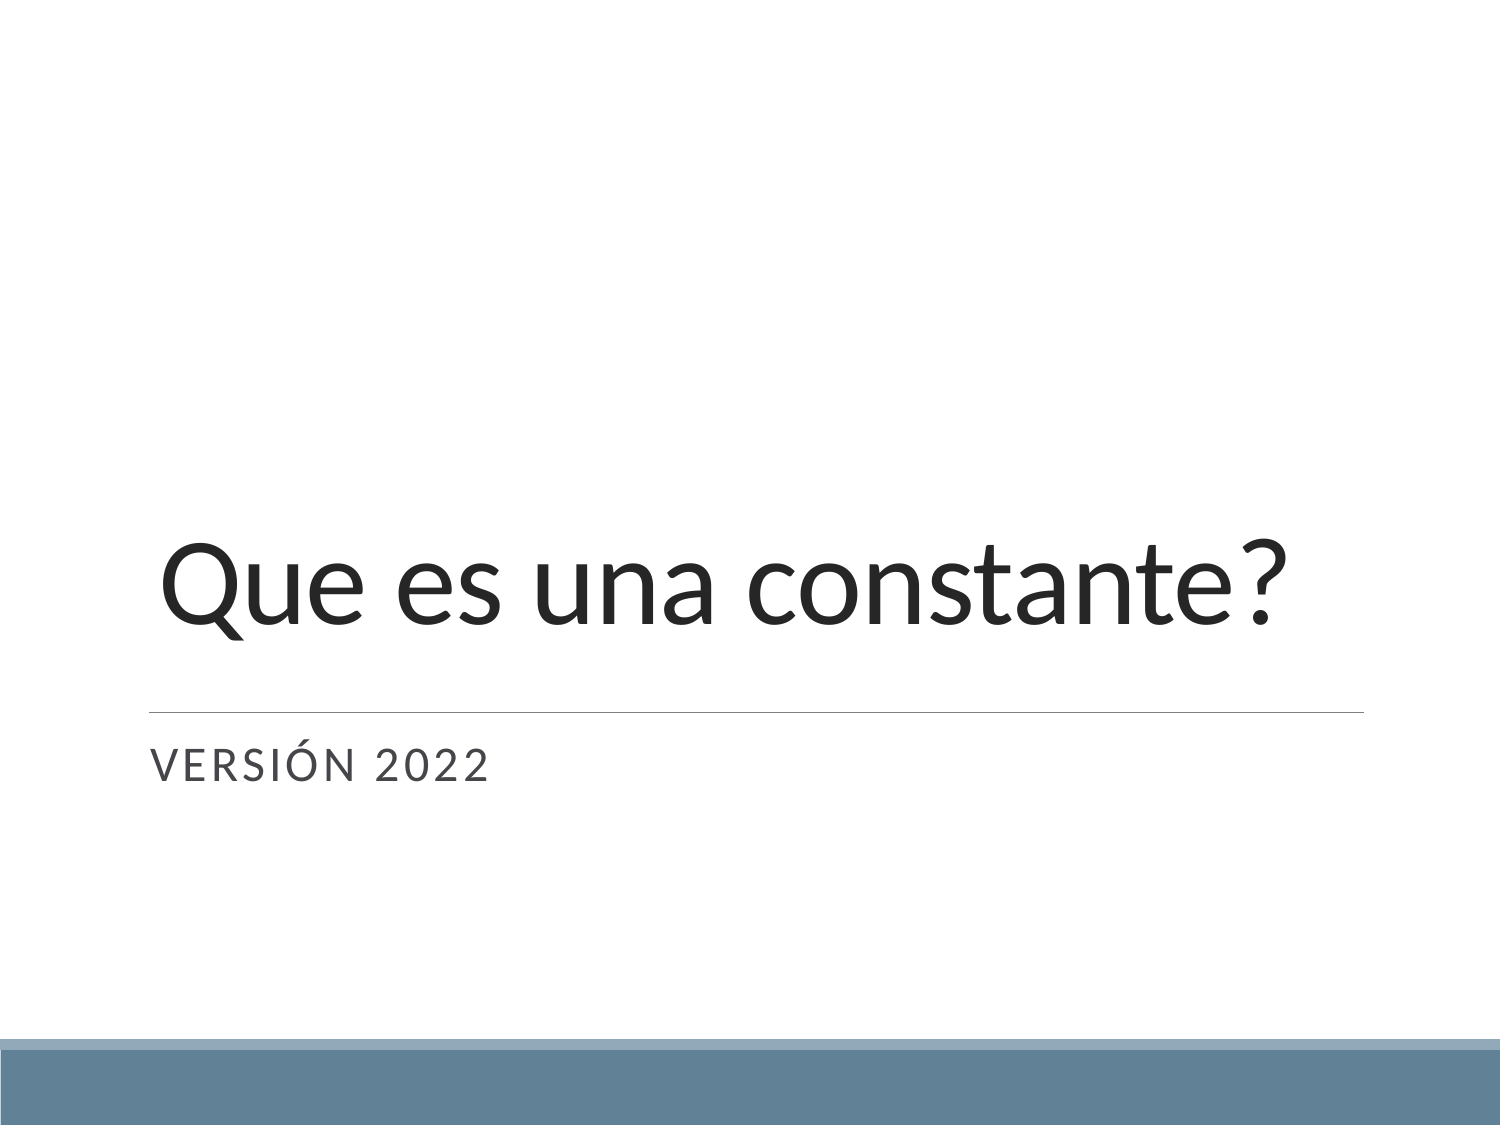

# Que es una constante?
Versión 2022